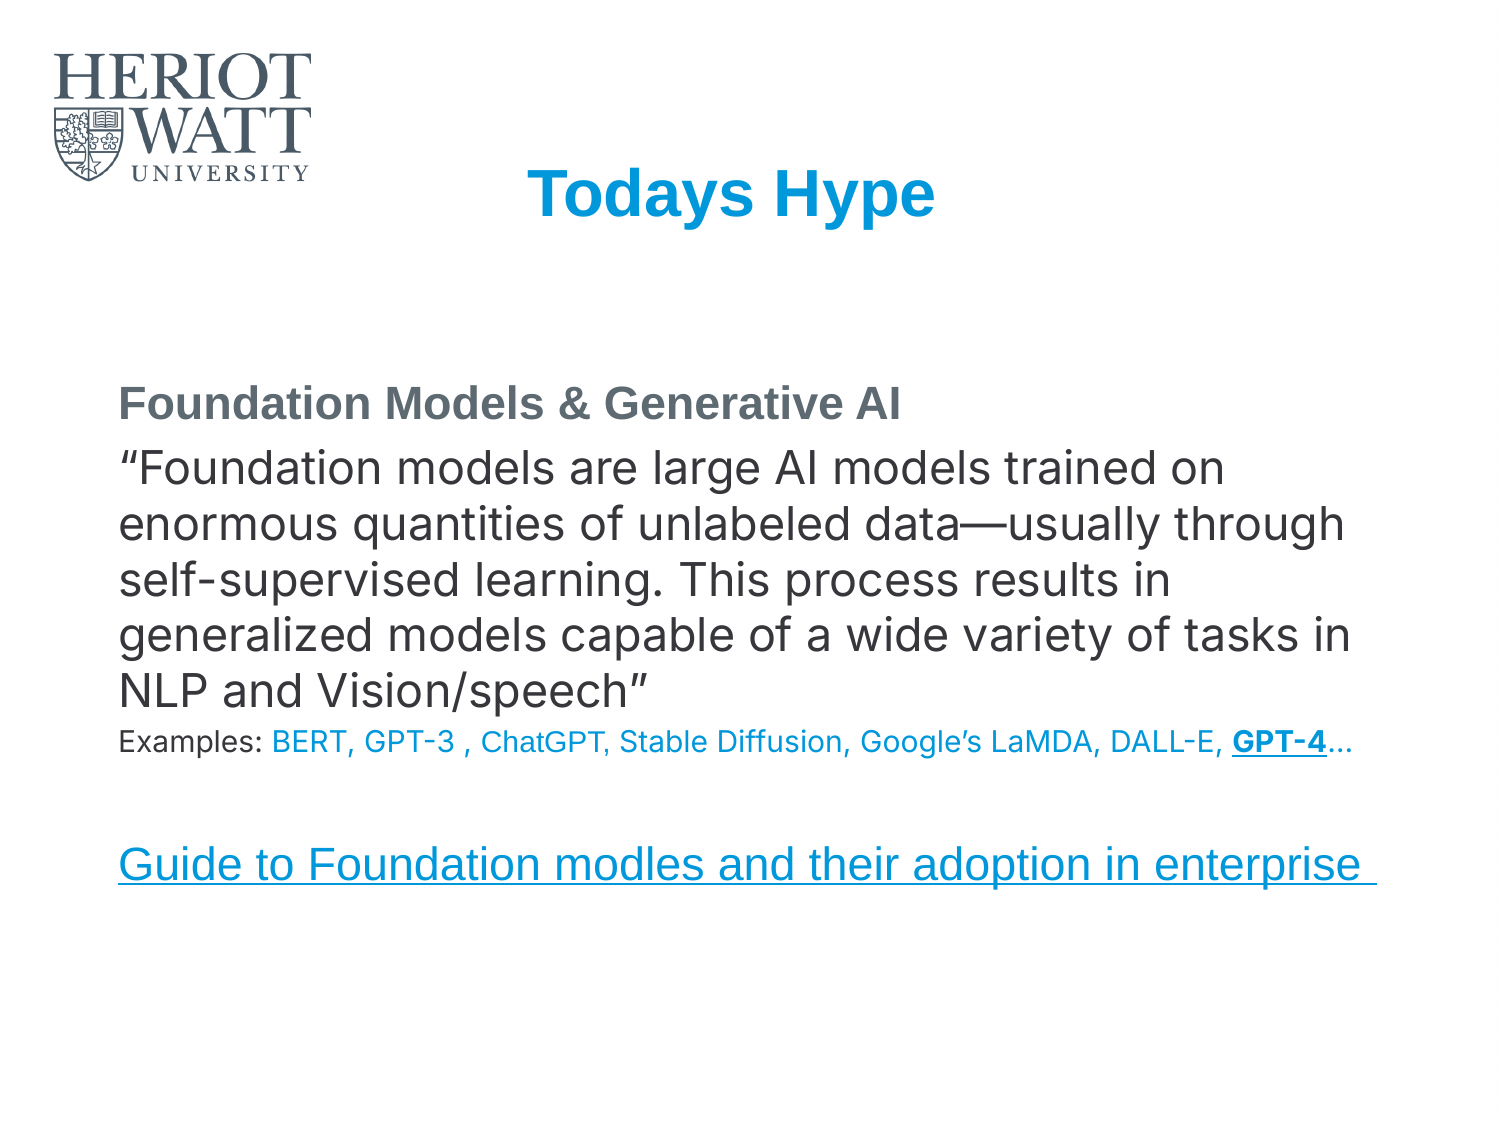

# Todays Hype
Foundation Models & Generative AI
“Foundation models are large AI models trained on enormous quantities of unlabeled data—usually through self-supervised learning. This process results in generalized models capable of a wide variety of tasks in NLP and Vision/speech”
Examples: BERT, GPT-3 , ChatGPT, Stable Diffusion, Google’s LaMDA, DALL-E, GPT-4…

Guide to Foundation modles and their adoption in enterprise
F20 21 AA  Applied Text Analytics